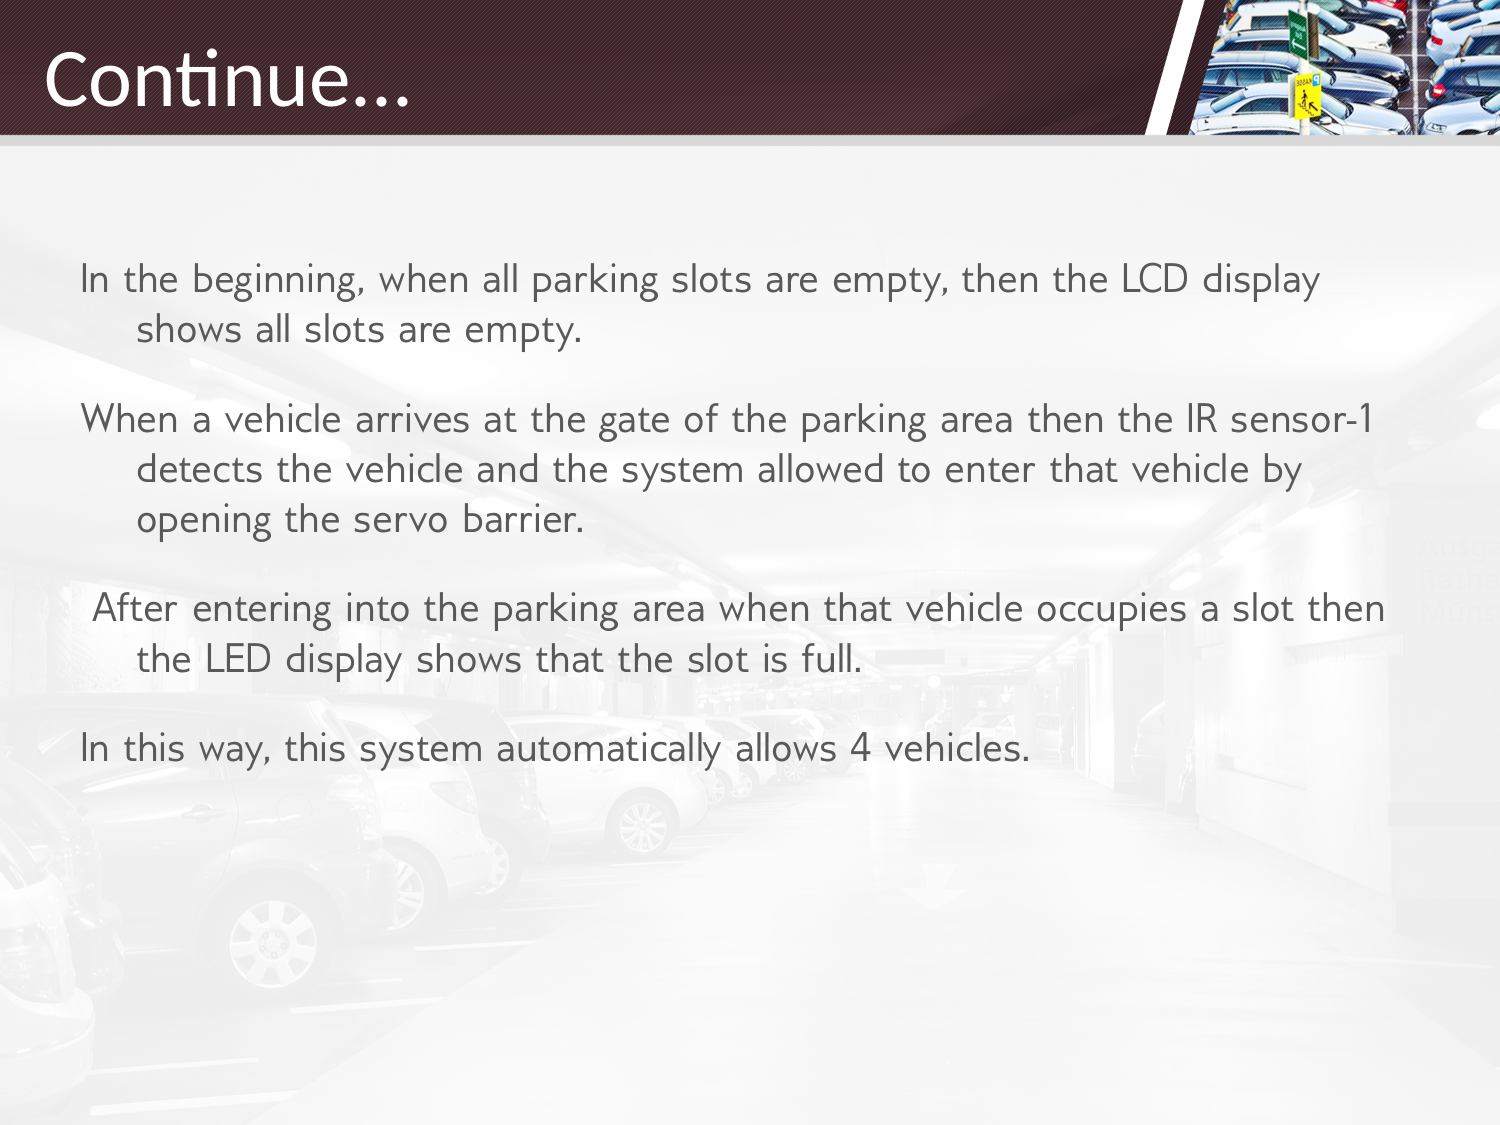

# Continue...
In the beginning, when all parking slots are empty, then the LCD display shows all slots are empty.
When a vehicle arrives at the gate of the parking area then the IR sensor-1 detects the vehicle and the system allowed to enter that vehicle by opening the servo barrier.
 After entering into the parking area when that vehicle occupies a slot then the LED display shows that the slot is full.
In this way, this system automatically allows 4 vehicles.